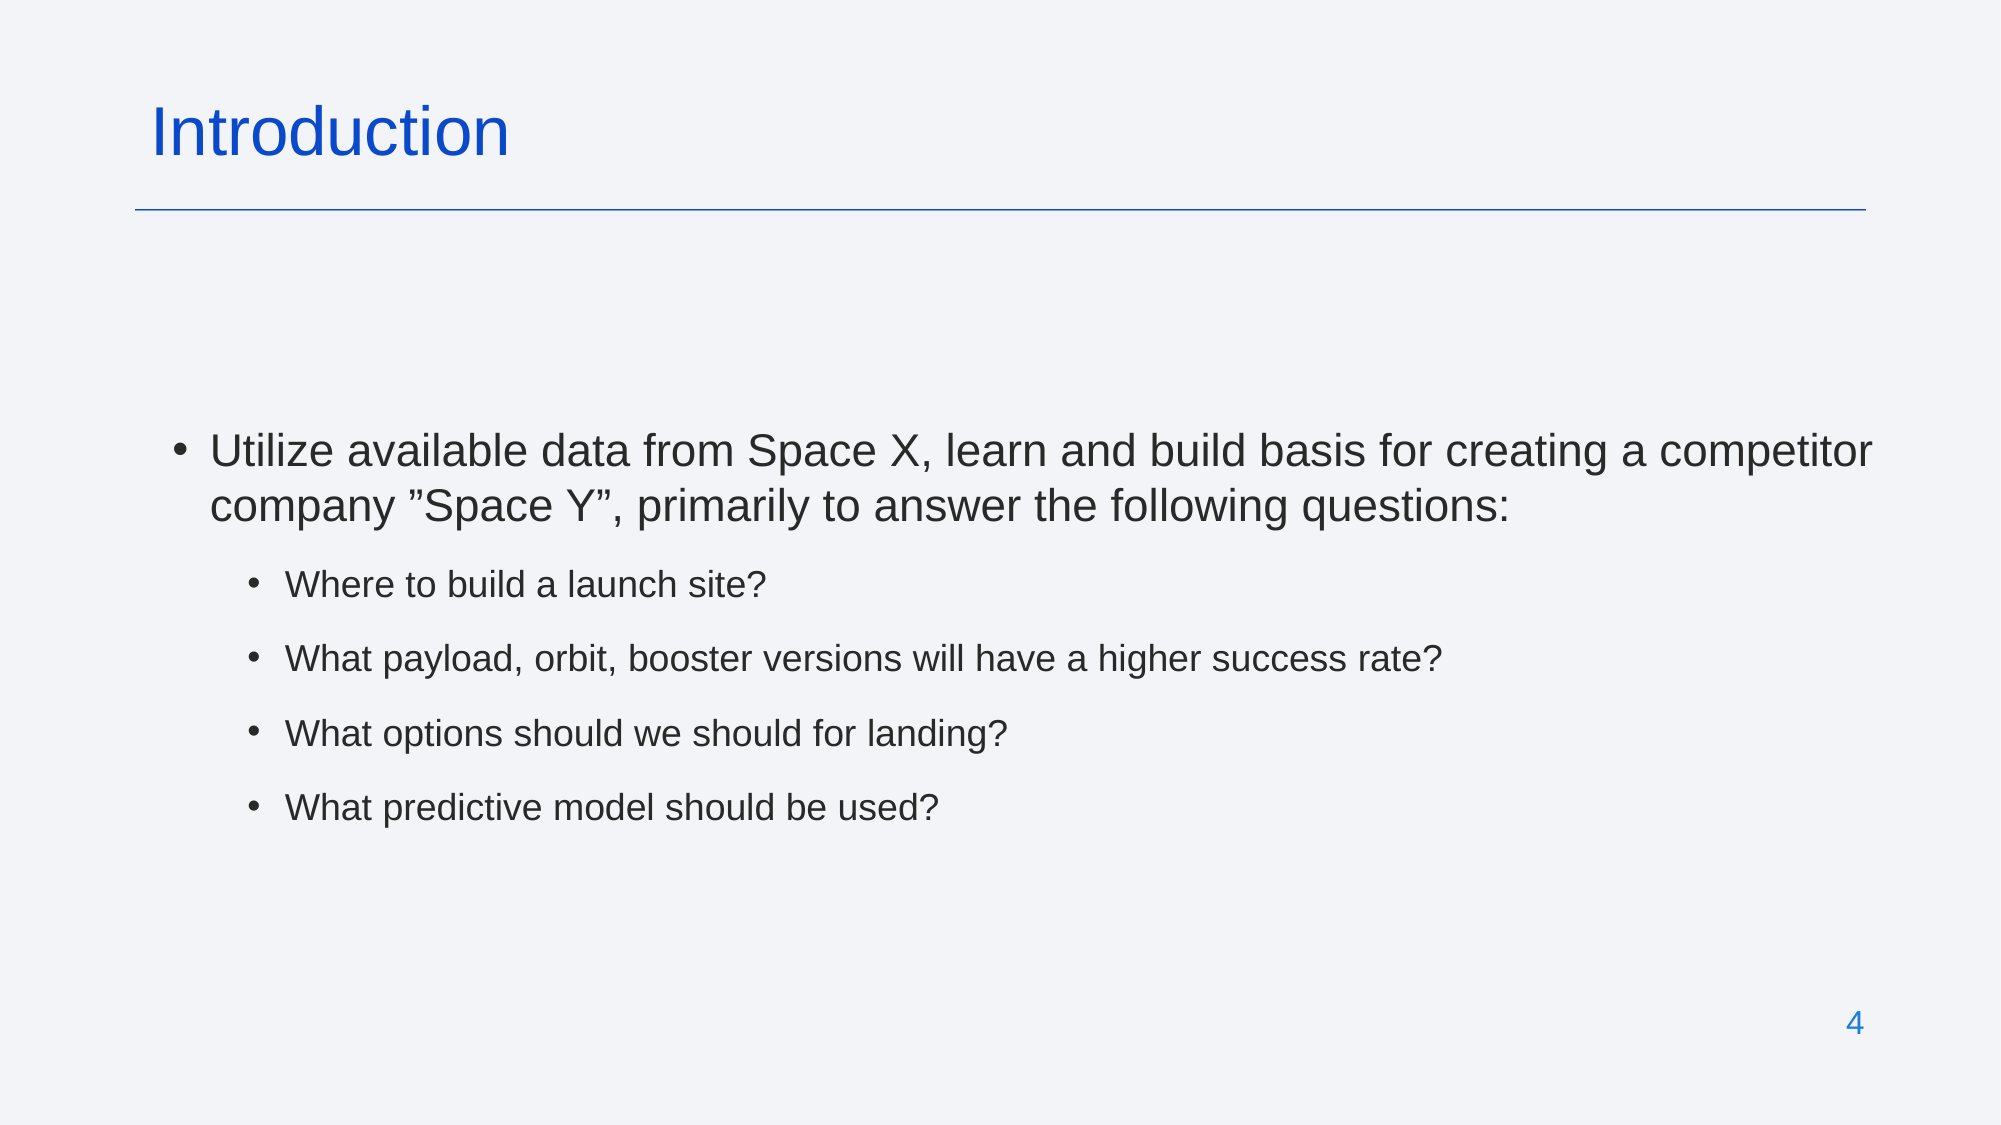

Introduction
Utilize available data from Space X, learn and build basis for creating a competitor company ”Space Y”, primarily to answer the following questions:
Where to build a launch site?
What payload, orbit, booster versions will have a higher success rate?
What options should we should for landing?
What predictive model should be used?
4